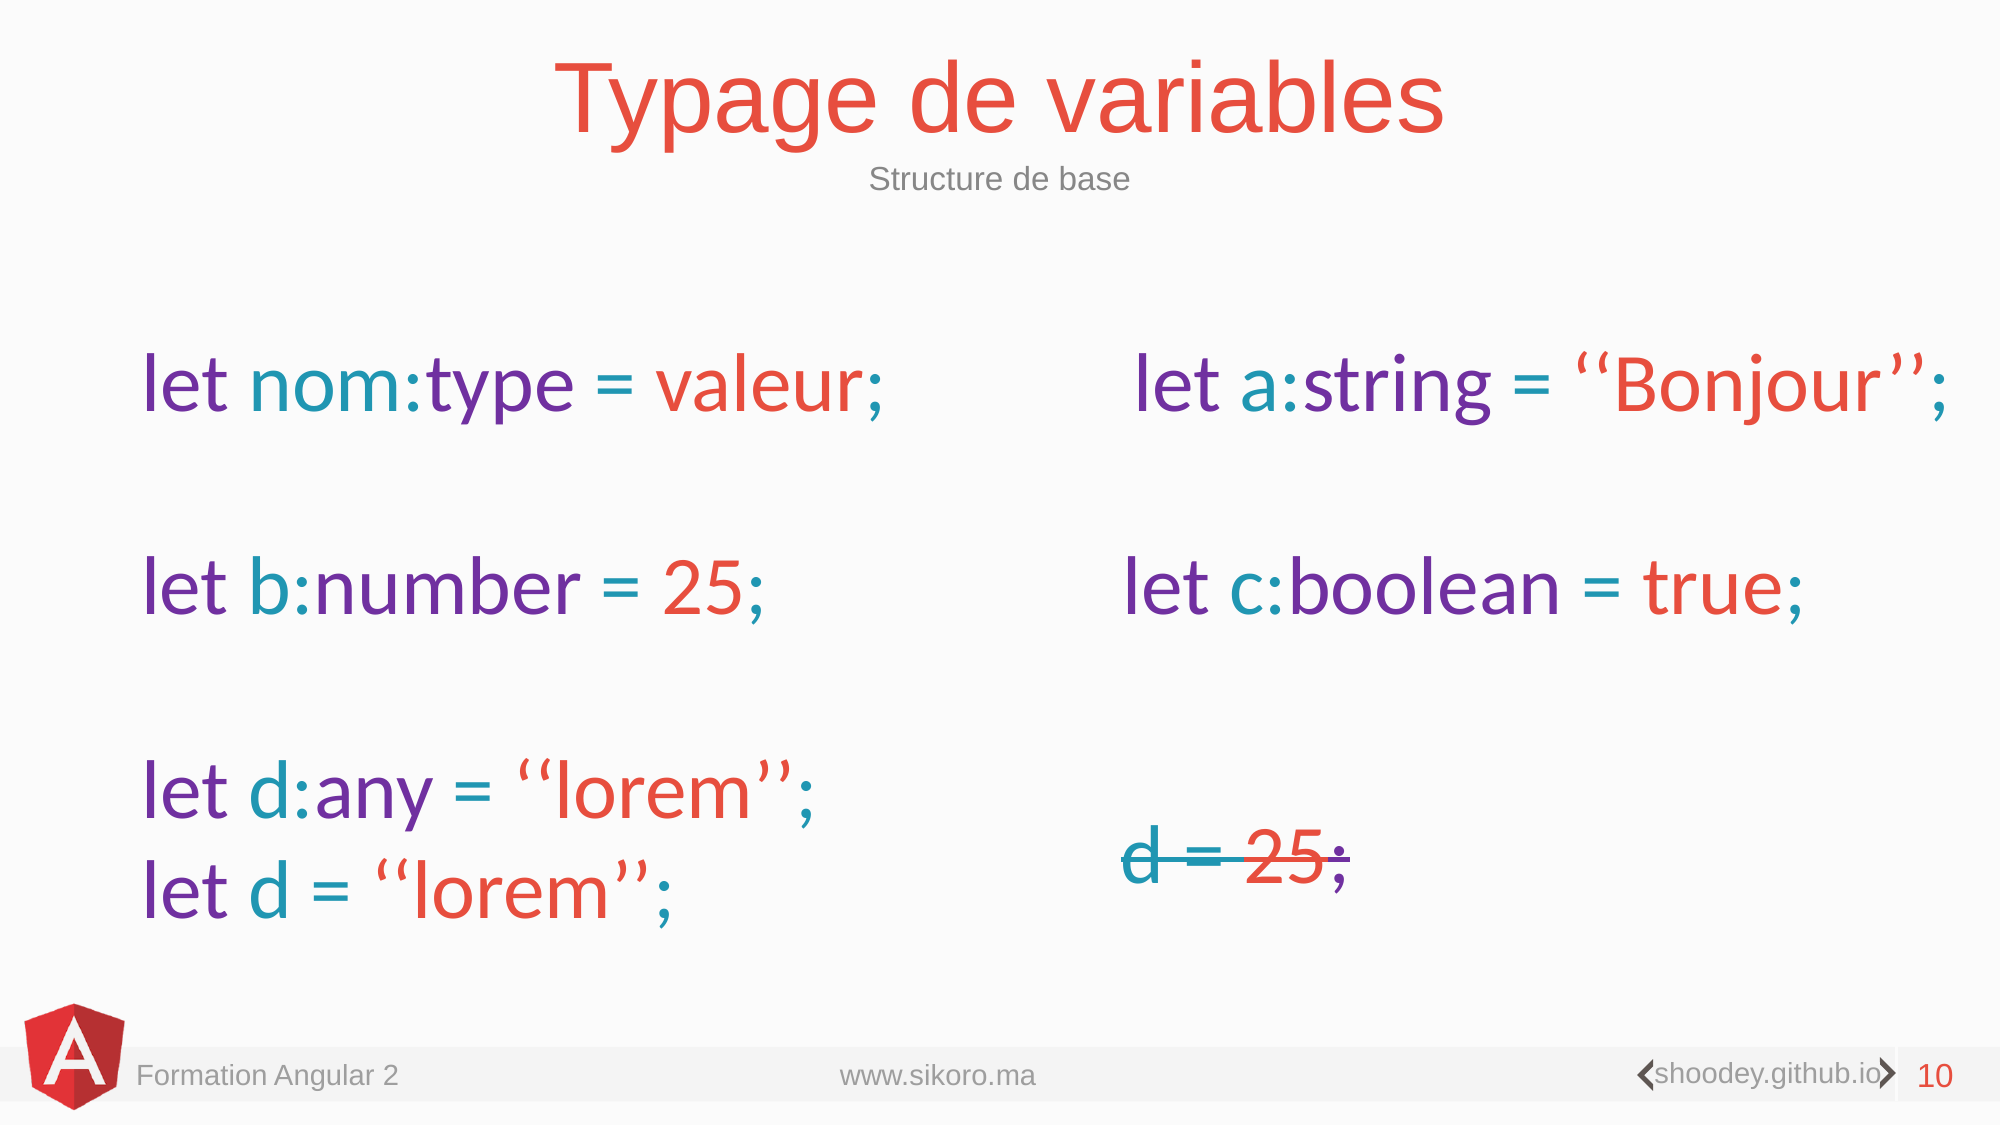

# Typage de variables
Structure de base
let nom:type = valeur;
let a:string = ‘‘Bonjour’’;
let b:number = 25;
let c:boolean = true;
let d:any = ‘‘lorem’’;
let d = ‘‘lorem’’;
d = 25;
10